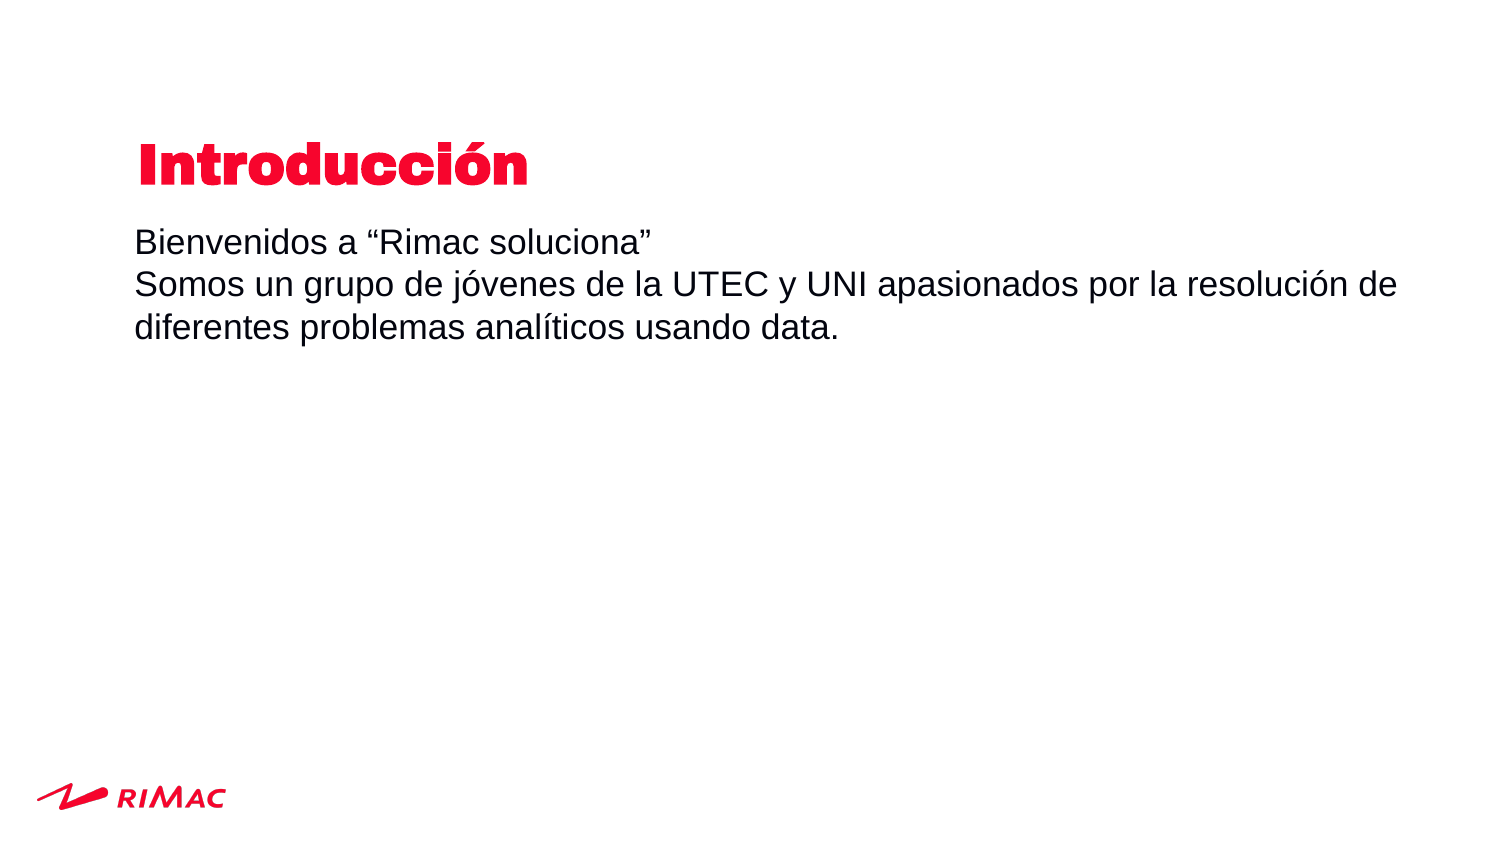

Introducción
Bienvenidos a “Rimac soluciona”
Somos un grupo de jóvenes de la UTEC y UNI apasionados por la resolución de diferentes problemas analíticos usando data.